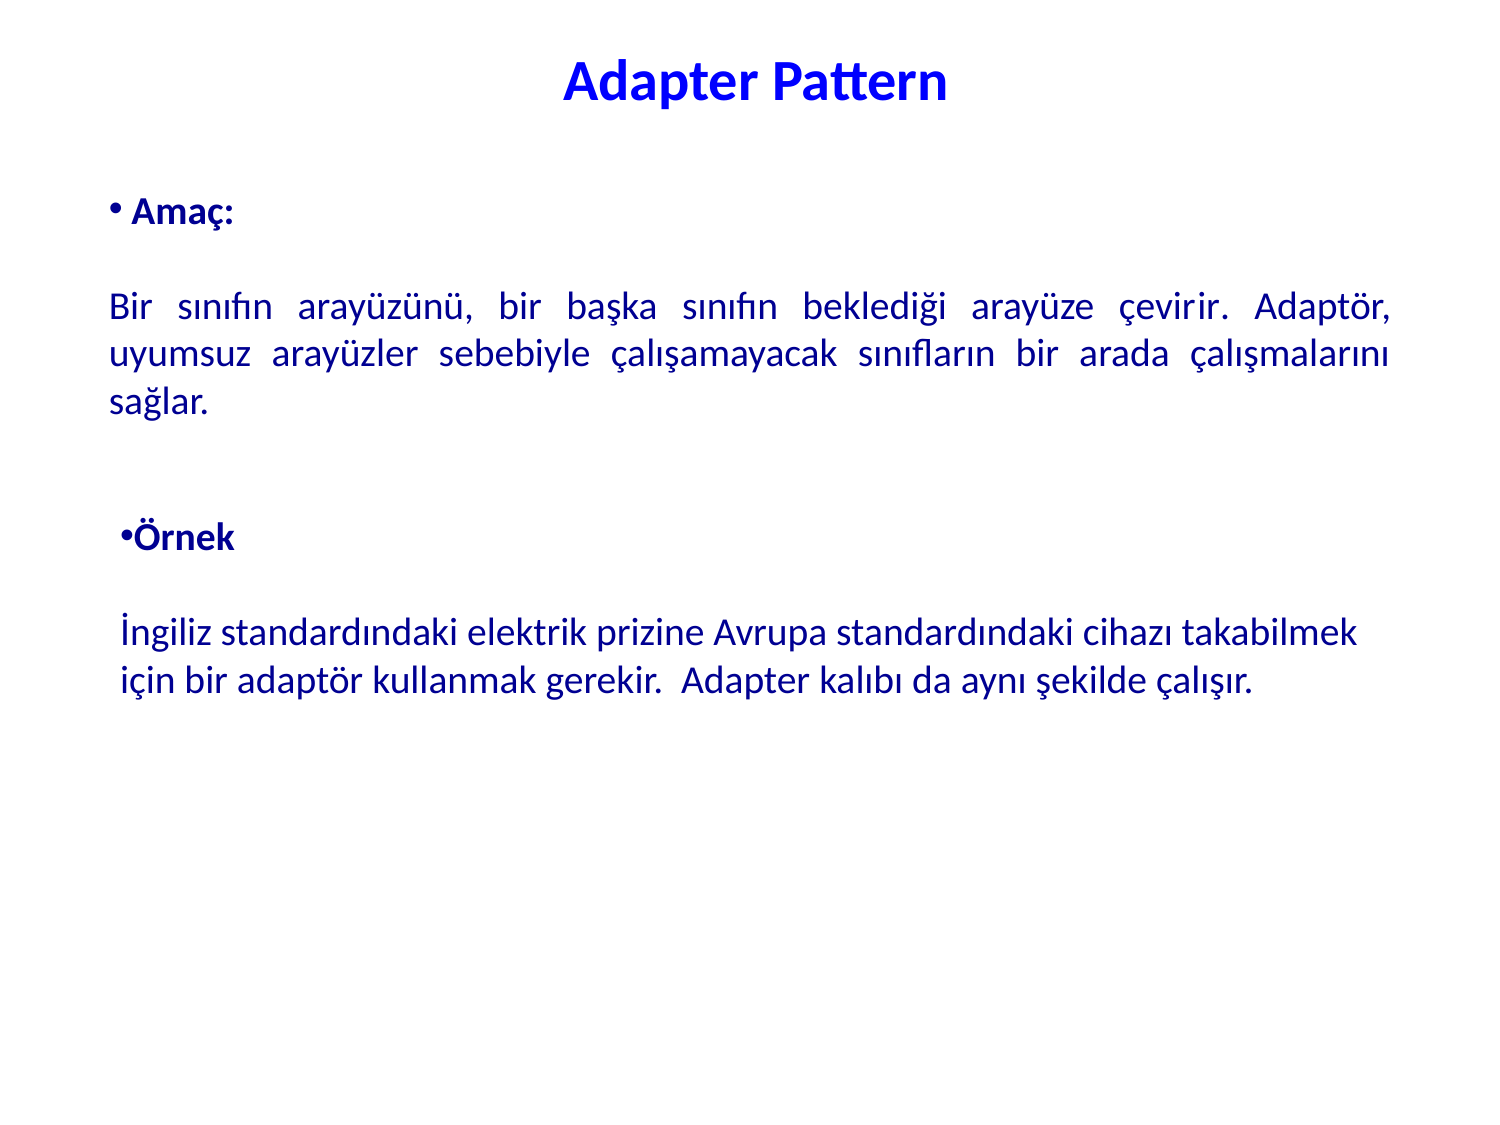

Adapter Pattern
 Amaç:

Bir sınıfın arayüzünü, bir başka sınıfın beklediği arayüze çevirir. Adaptör, uyumsuz arayüzler sebebiyle çalışamayacak sınıfların bir arada çalışmalarını sağlar.
Örnek

İngiliz standardındaki elektrik prizine Avrupa standardındaki cihazı takabilmek için bir adaptör kullanmak gerekir.  Adapter kalıbı da aynı şekilde çalışır.